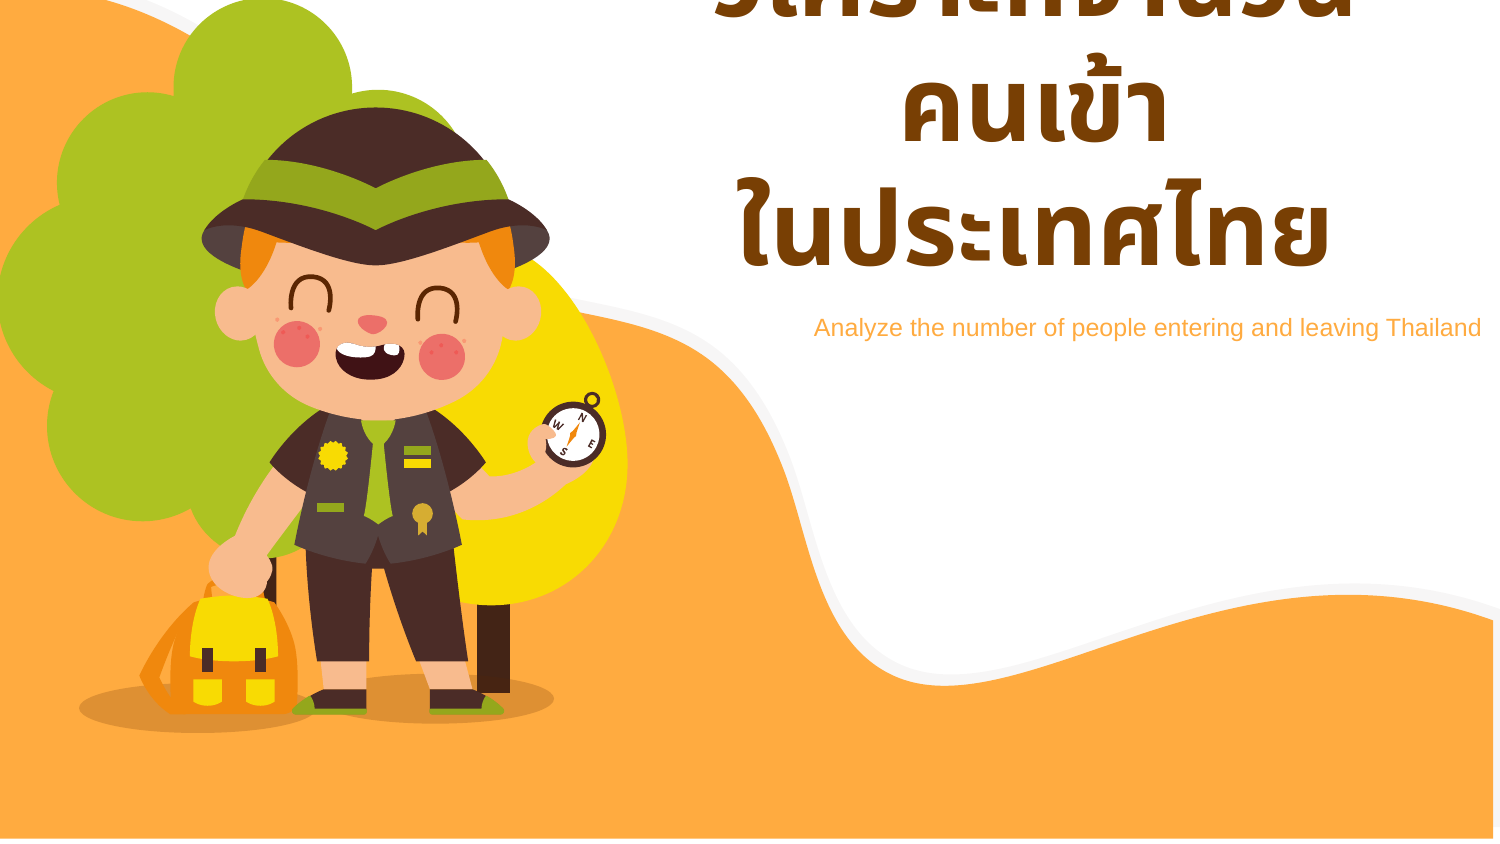

# วิเคราะห์จำนวนคนเข้า ในประเทศไทย
Analyze the number of people entering and leaving Thailand